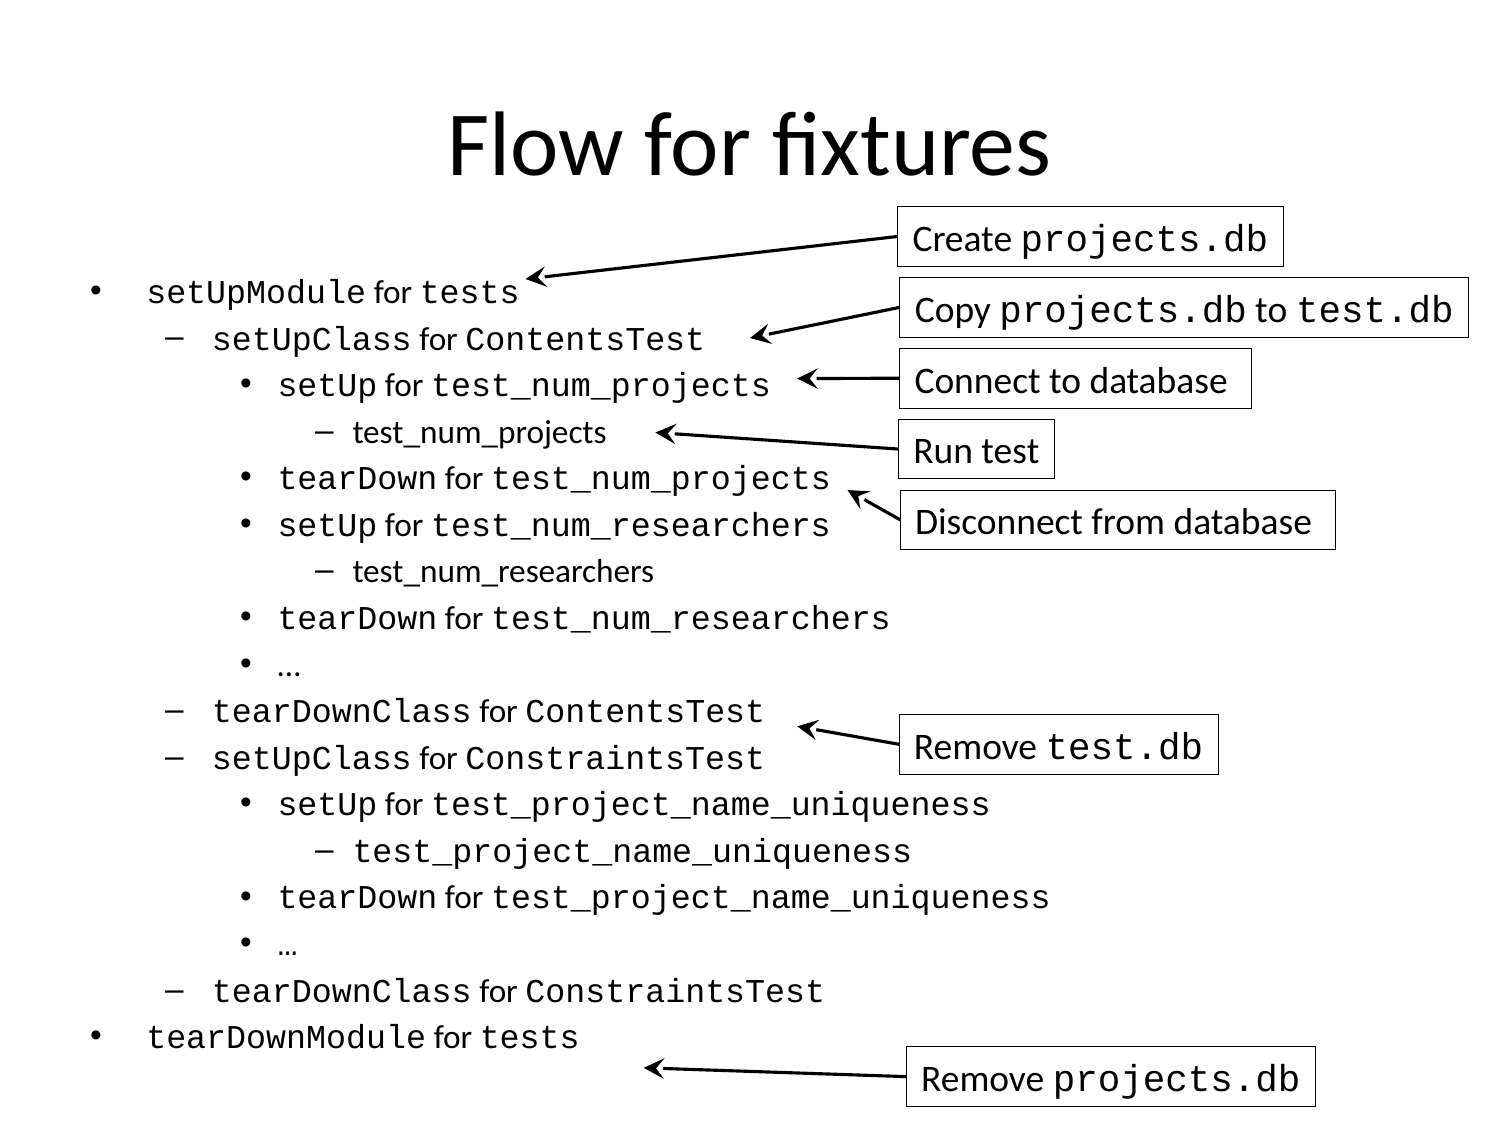

# Flow for fixtures
Create projects.db
setUpModule for tests
setUpClass for ContentsTest
setUp for test_num_projects
test_num_projects
tearDown for test_num_projects
setUp for test_num_researchers
test_num_researchers
tearDown for test_num_researchers
…
tearDownClass for ContentsTest
setUpClass for ConstraintsTest
setUp for test_project_name_uniqueness
test_project_name_uniqueness
tearDown for test_project_name_uniqueness
…
tearDownClass for ConstraintsTest
tearDownModule for tests
Copy projects.db to test.db
Connect to database
Run test
Disconnect from database
Remove test.db
Remove projects.db